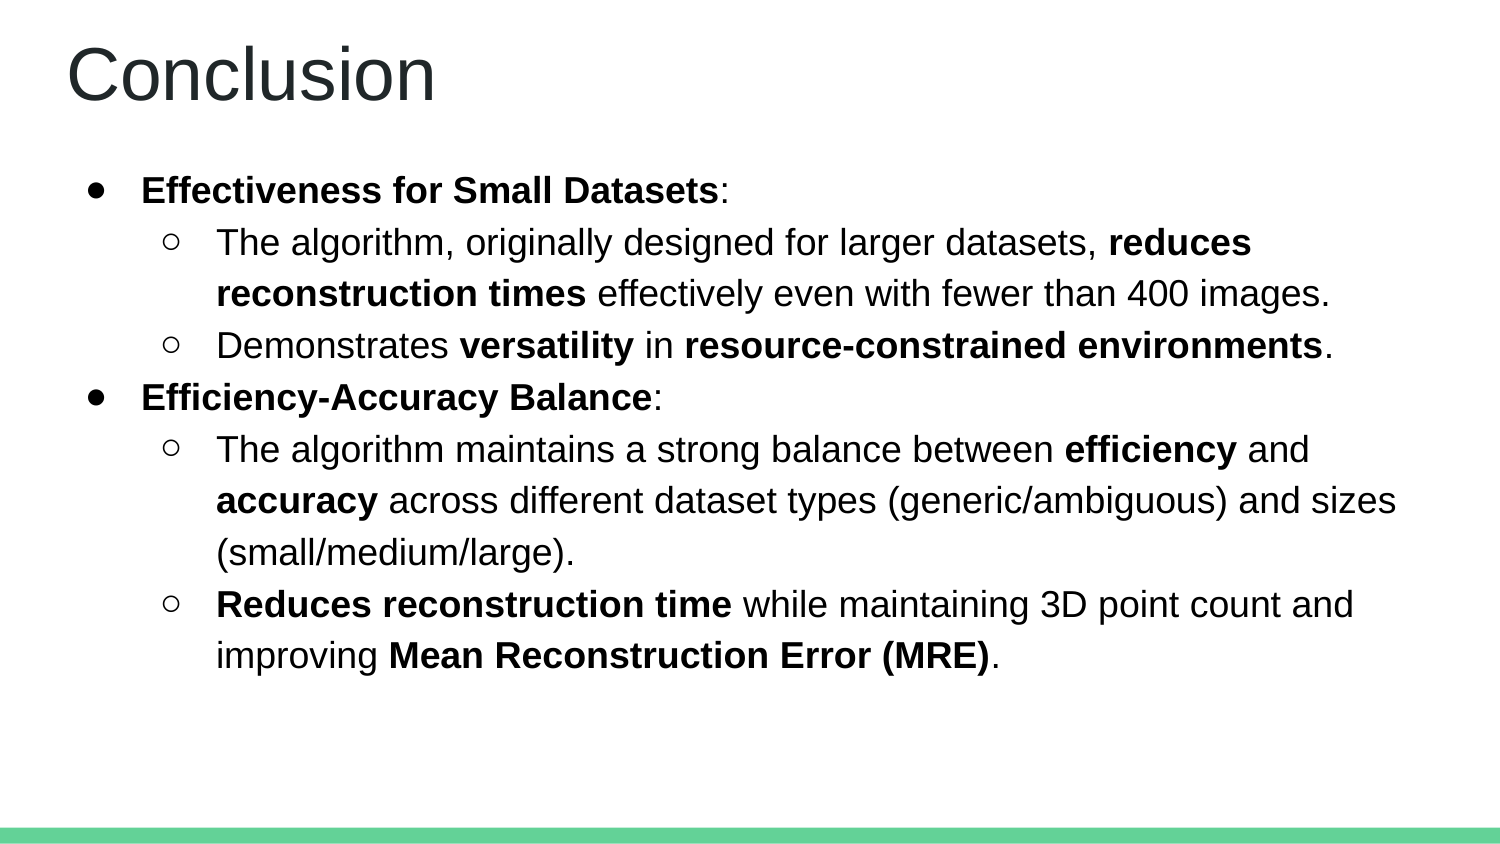

# Conclusion
Effectiveness for Small Datasets:
The algorithm, originally designed for larger datasets, reduces reconstruction times effectively even with fewer than 400 images.
Demonstrates versatility in resource-constrained environments.
Efficiency-Accuracy Balance:
The algorithm maintains a strong balance between efficiency and accuracy across different dataset types (generic/ambiguous) and sizes (small/medium/large).
Reduces reconstruction time while maintaining 3D point count and improving Mean Reconstruction Error (MRE).